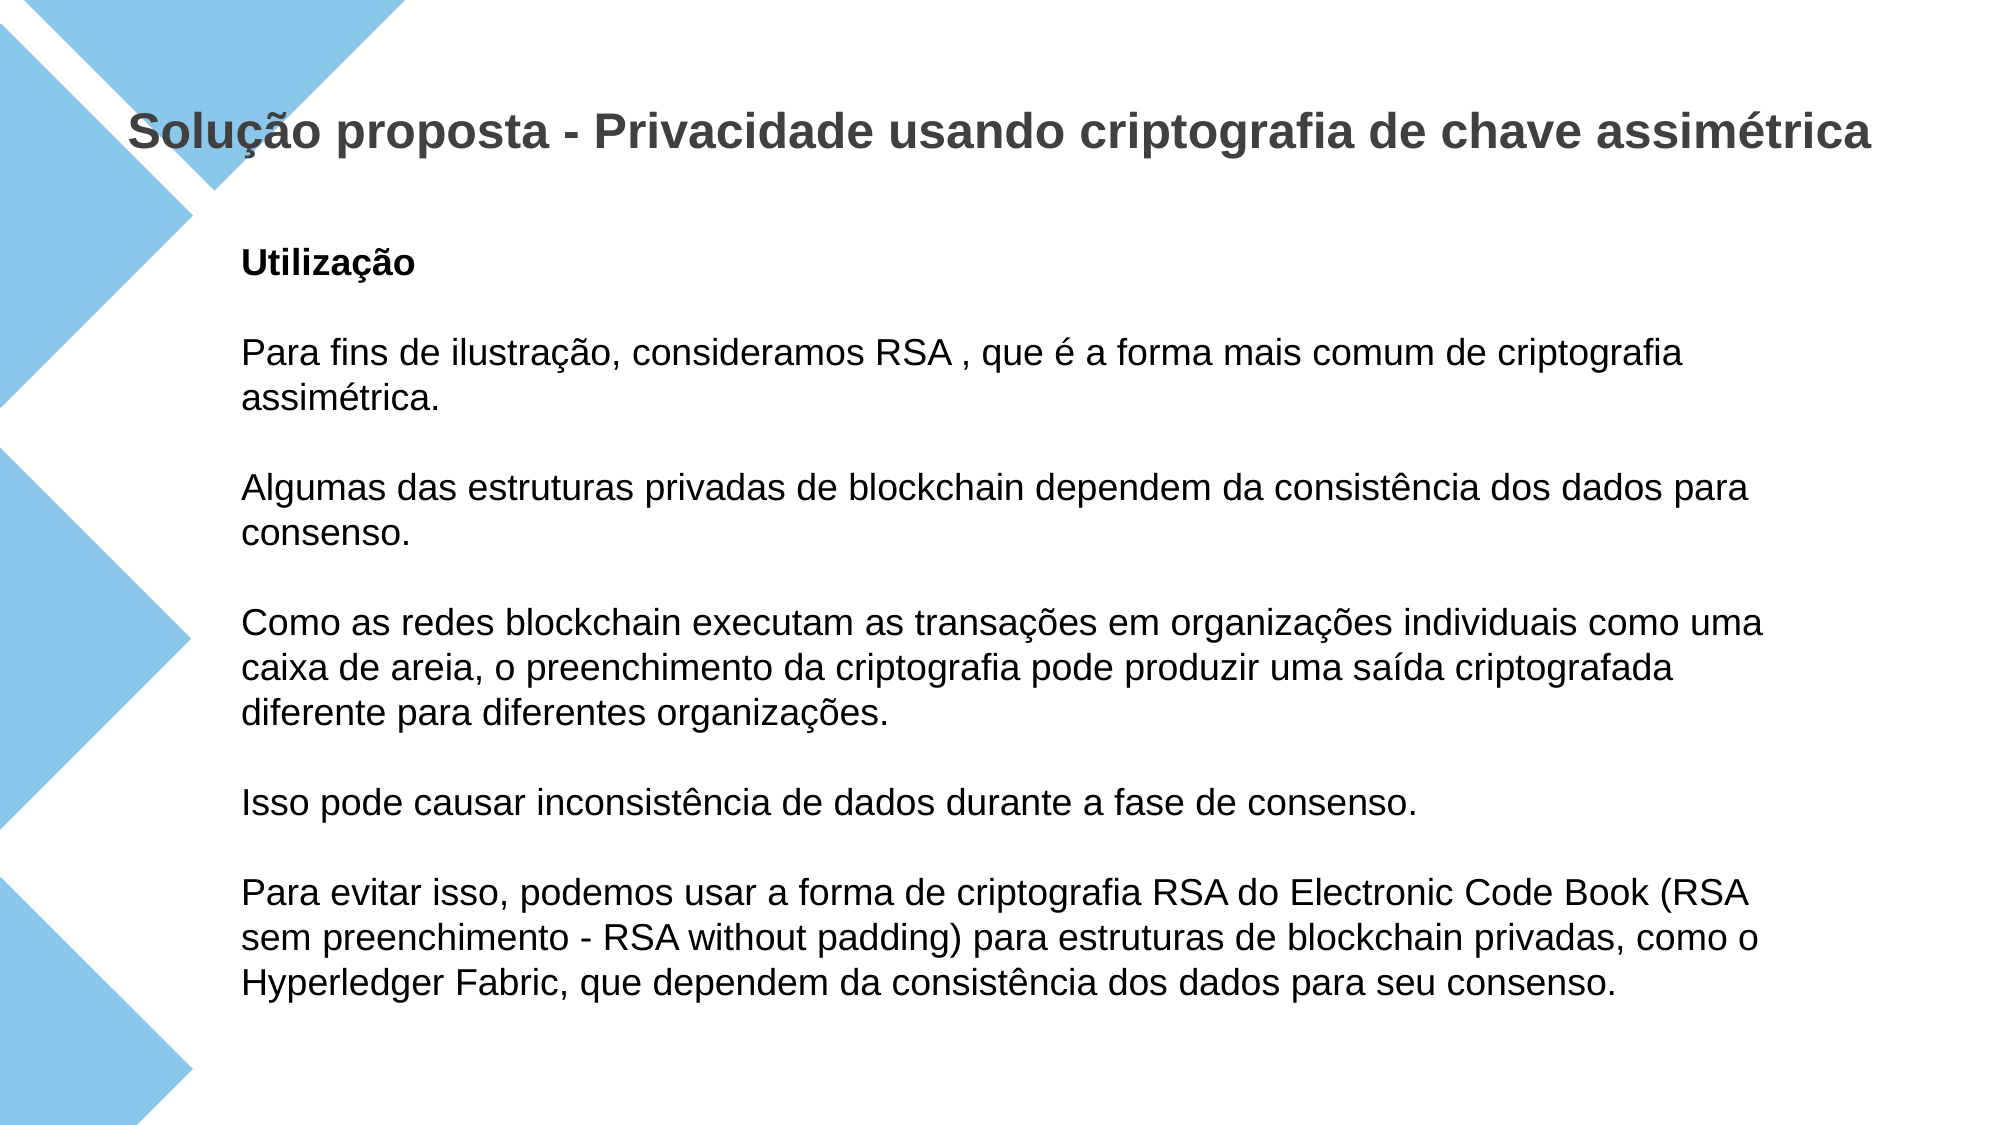

Solução proposta - Privacidade usando criptografia de chave assimétrica
Utilização

Para fins de ilustração, consideramos RSA , que é a forma mais comum de criptografia assimétrica.

Algumas das estruturas privadas de blockchain dependem da consistência dos dados para consenso.

Como as redes blockchain executam as transações em organizações individuais como uma caixa de areia, o preenchimento da criptografia pode produzir uma saída criptografada diferente para diferentes organizações.

Isso pode causar inconsistência de dados durante a fase de consenso.

Para evitar isso, podemos usar a forma de criptografia RSA do Electronic Code Book (RSA sem preenchimento - RSA without padding) para estruturas de blockchain privadas, como o Hyperledger Fabric, que dependem da consistência dos dados para seu consenso.